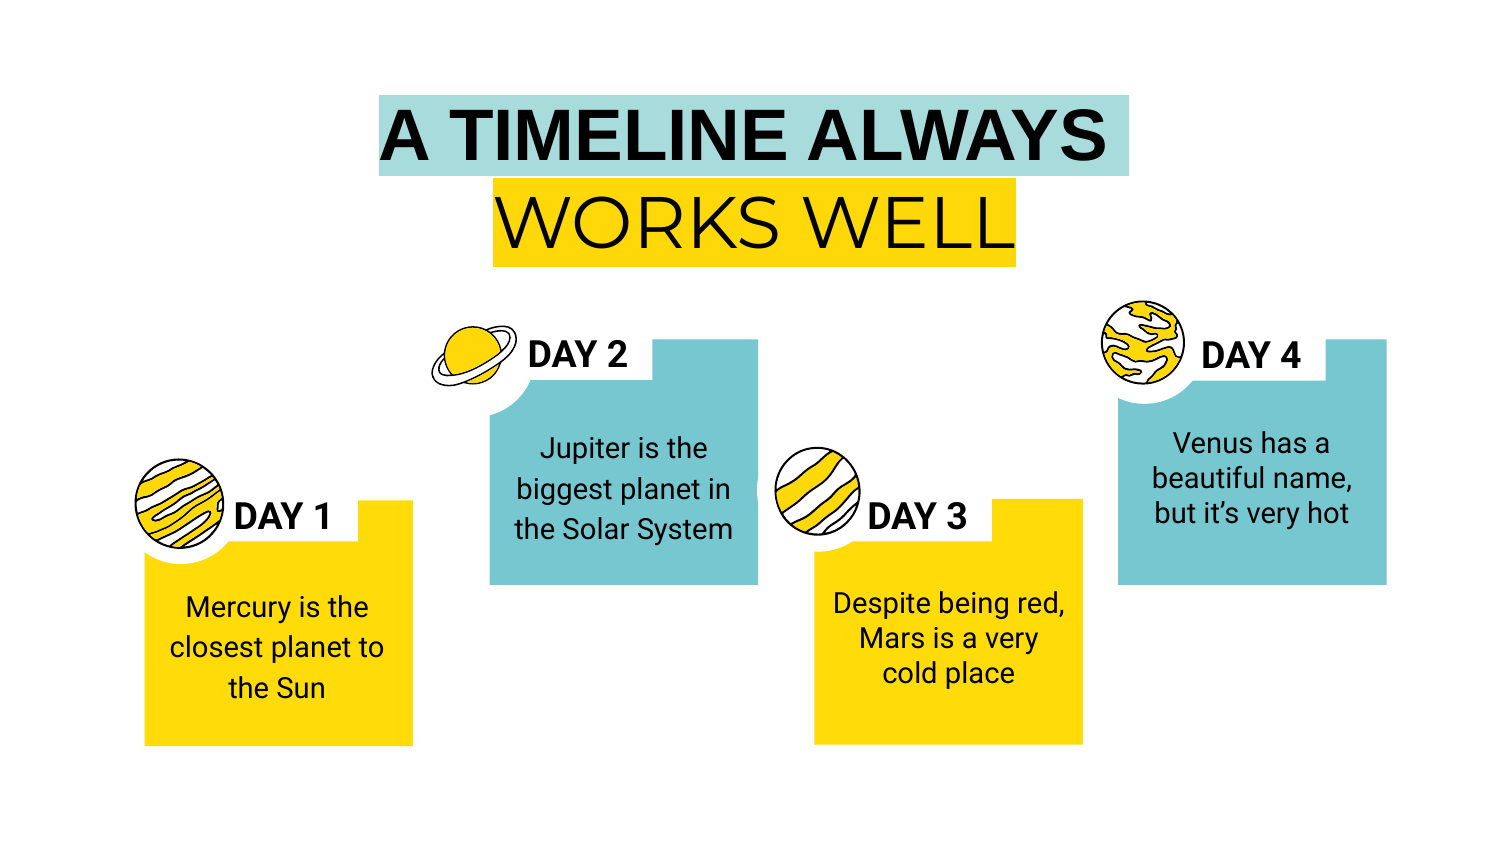

# A TIMELINE ALWAYS
WORKS WELL

DAY 2

DAY 4

Jupiter is the biggest planet in the Solar System

Venus has a beautiful name, but it’s very hot

DAY 3

DAY 1

Mercury is the closest planet to the Sun

Despite being red,
Mars is a very cold place